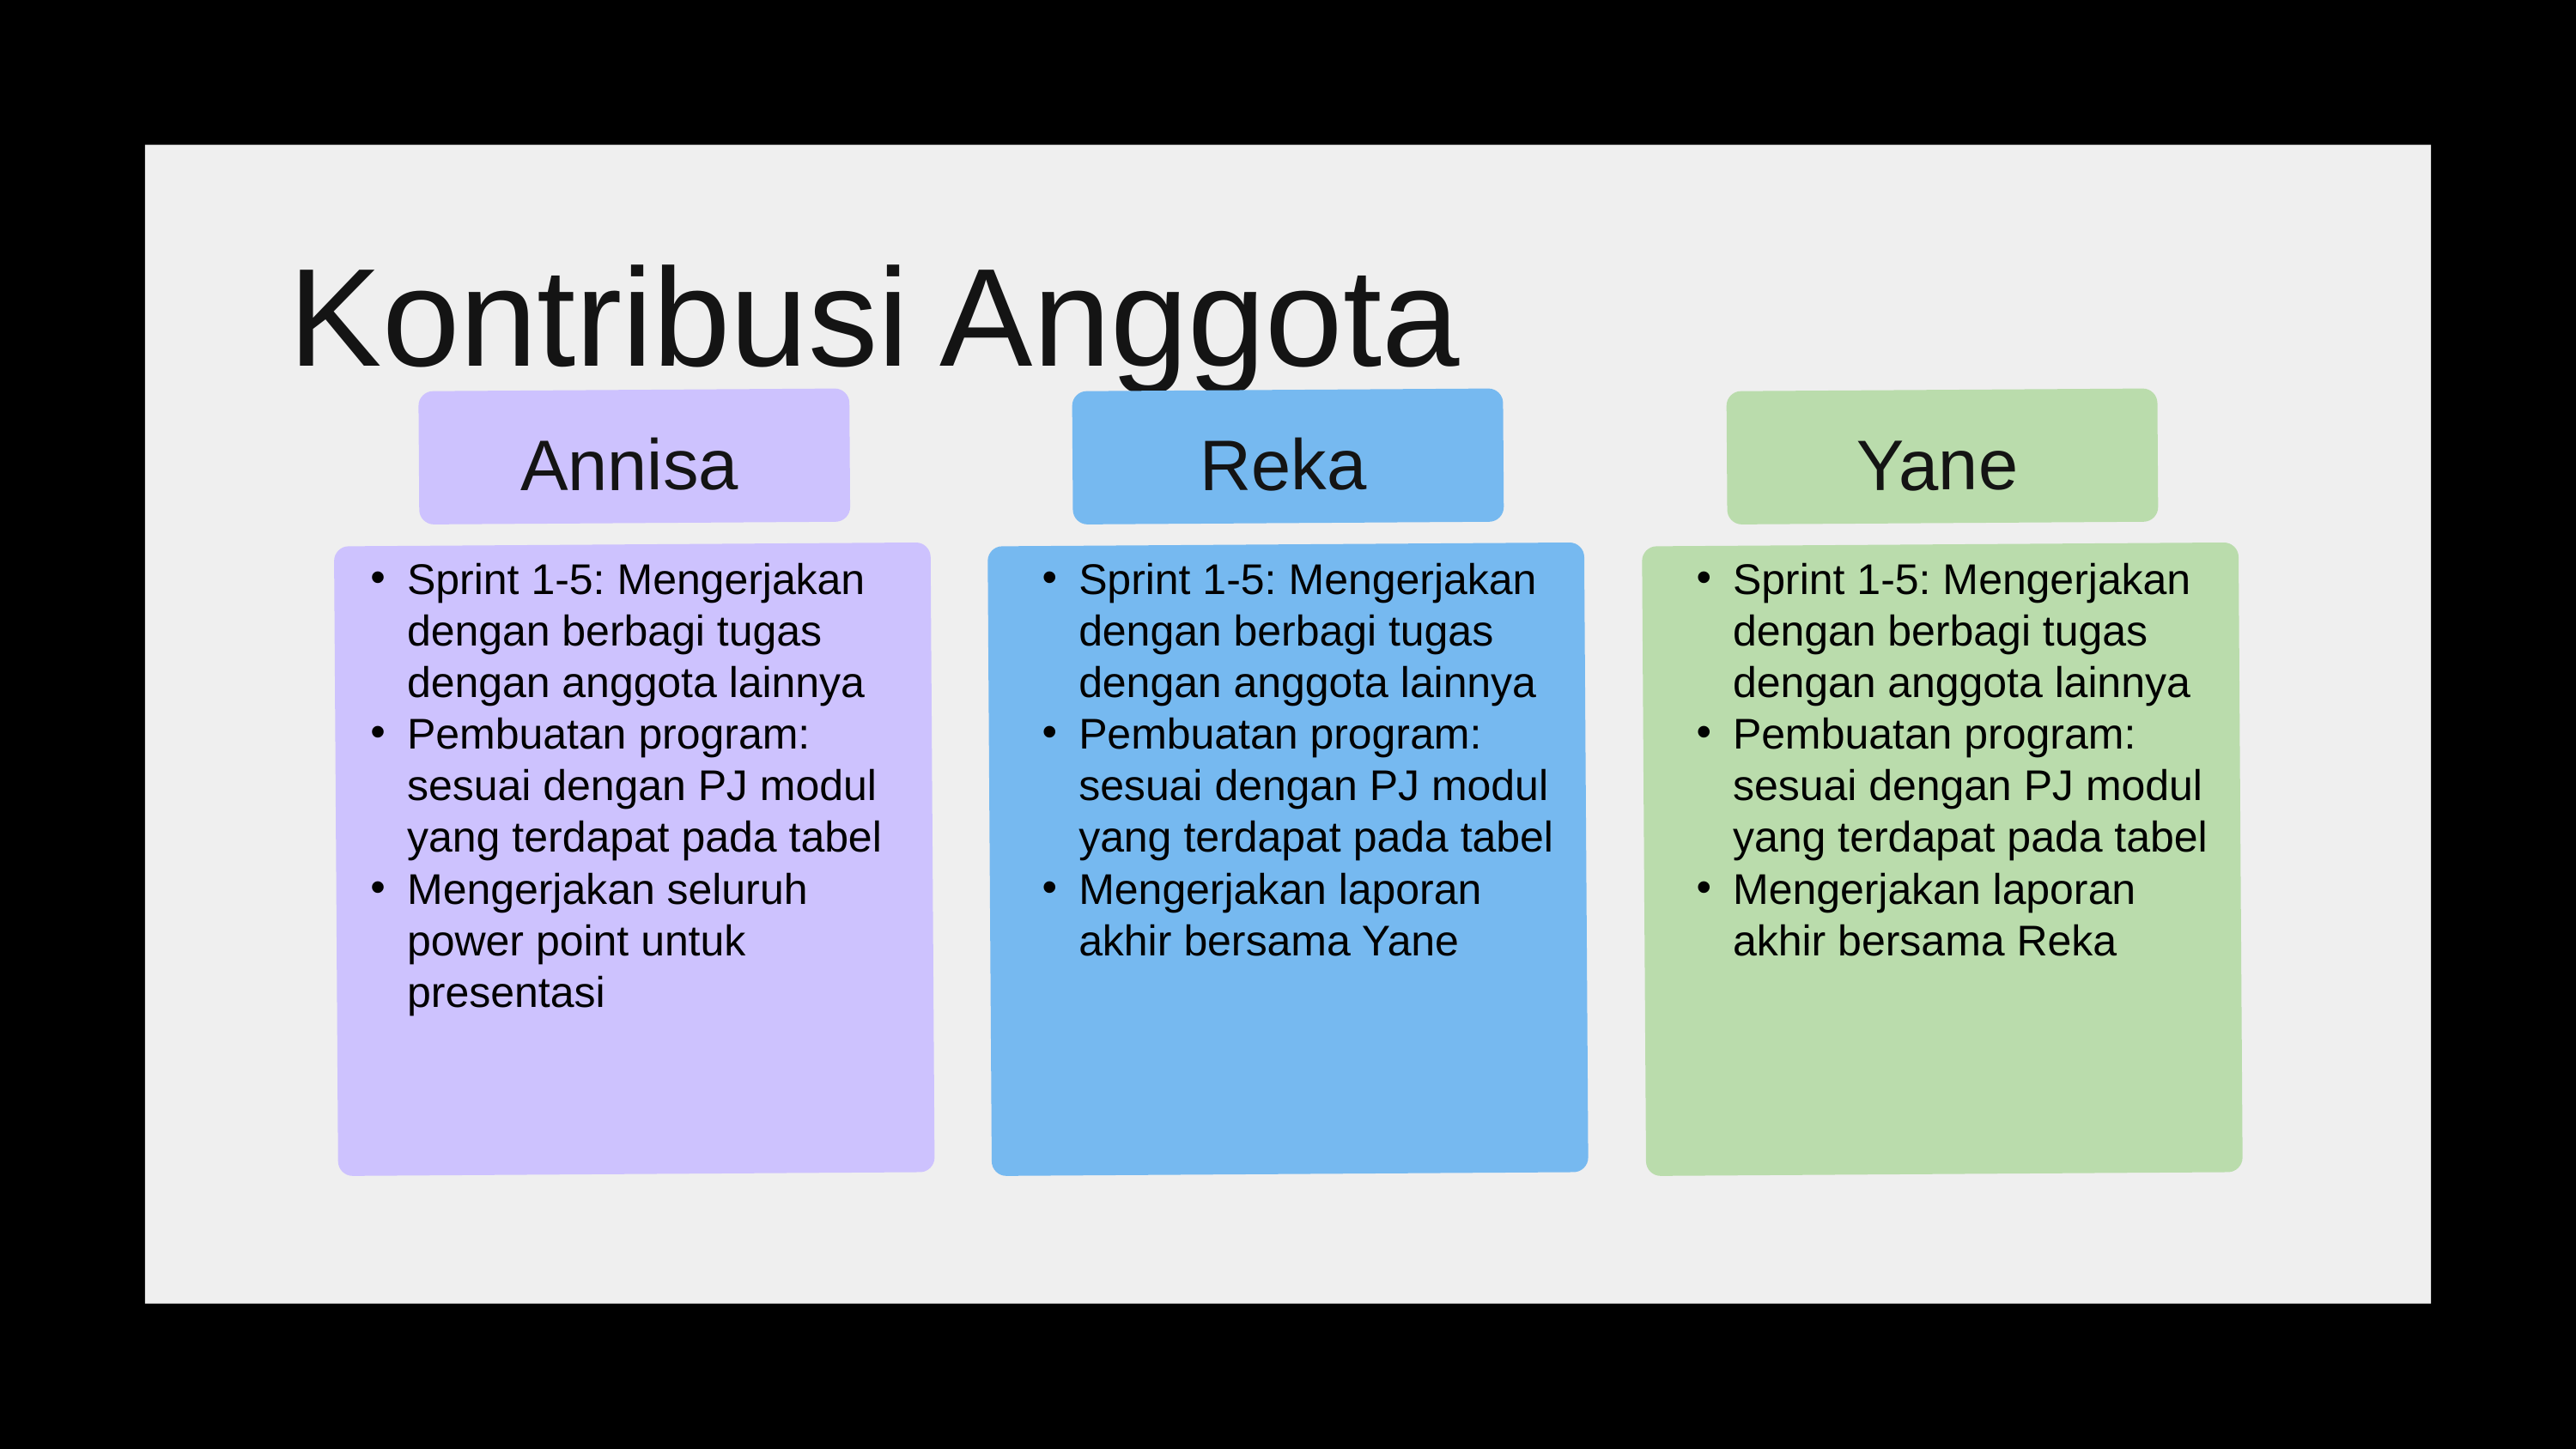

Kontribusi Anggota

Annisa

Reka

Yane

Sprint 1-5: Mengerjakan dengan berbagi tugas dengan anggota lainnya
Pembuatan program: sesuai dengan PJ modul yang terdapat pada tabel
Mengerjakan seluruh power point untuk presentasi
Sprint 1-5: Mengerjakan dengan berbagi tugas dengan anggota lainnya
Pembuatan program: sesuai dengan PJ modul yang terdapat pada tabel
Mengerjakan laporan akhir bersama Yane
Sprint 1-5: Mengerjakan dengan berbagi tugas dengan anggota lainnya
Pembuatan program: sesuai dengan PJ modul yang terdapat pada tabel
Mengerjakan laporan akhir bersama Reka